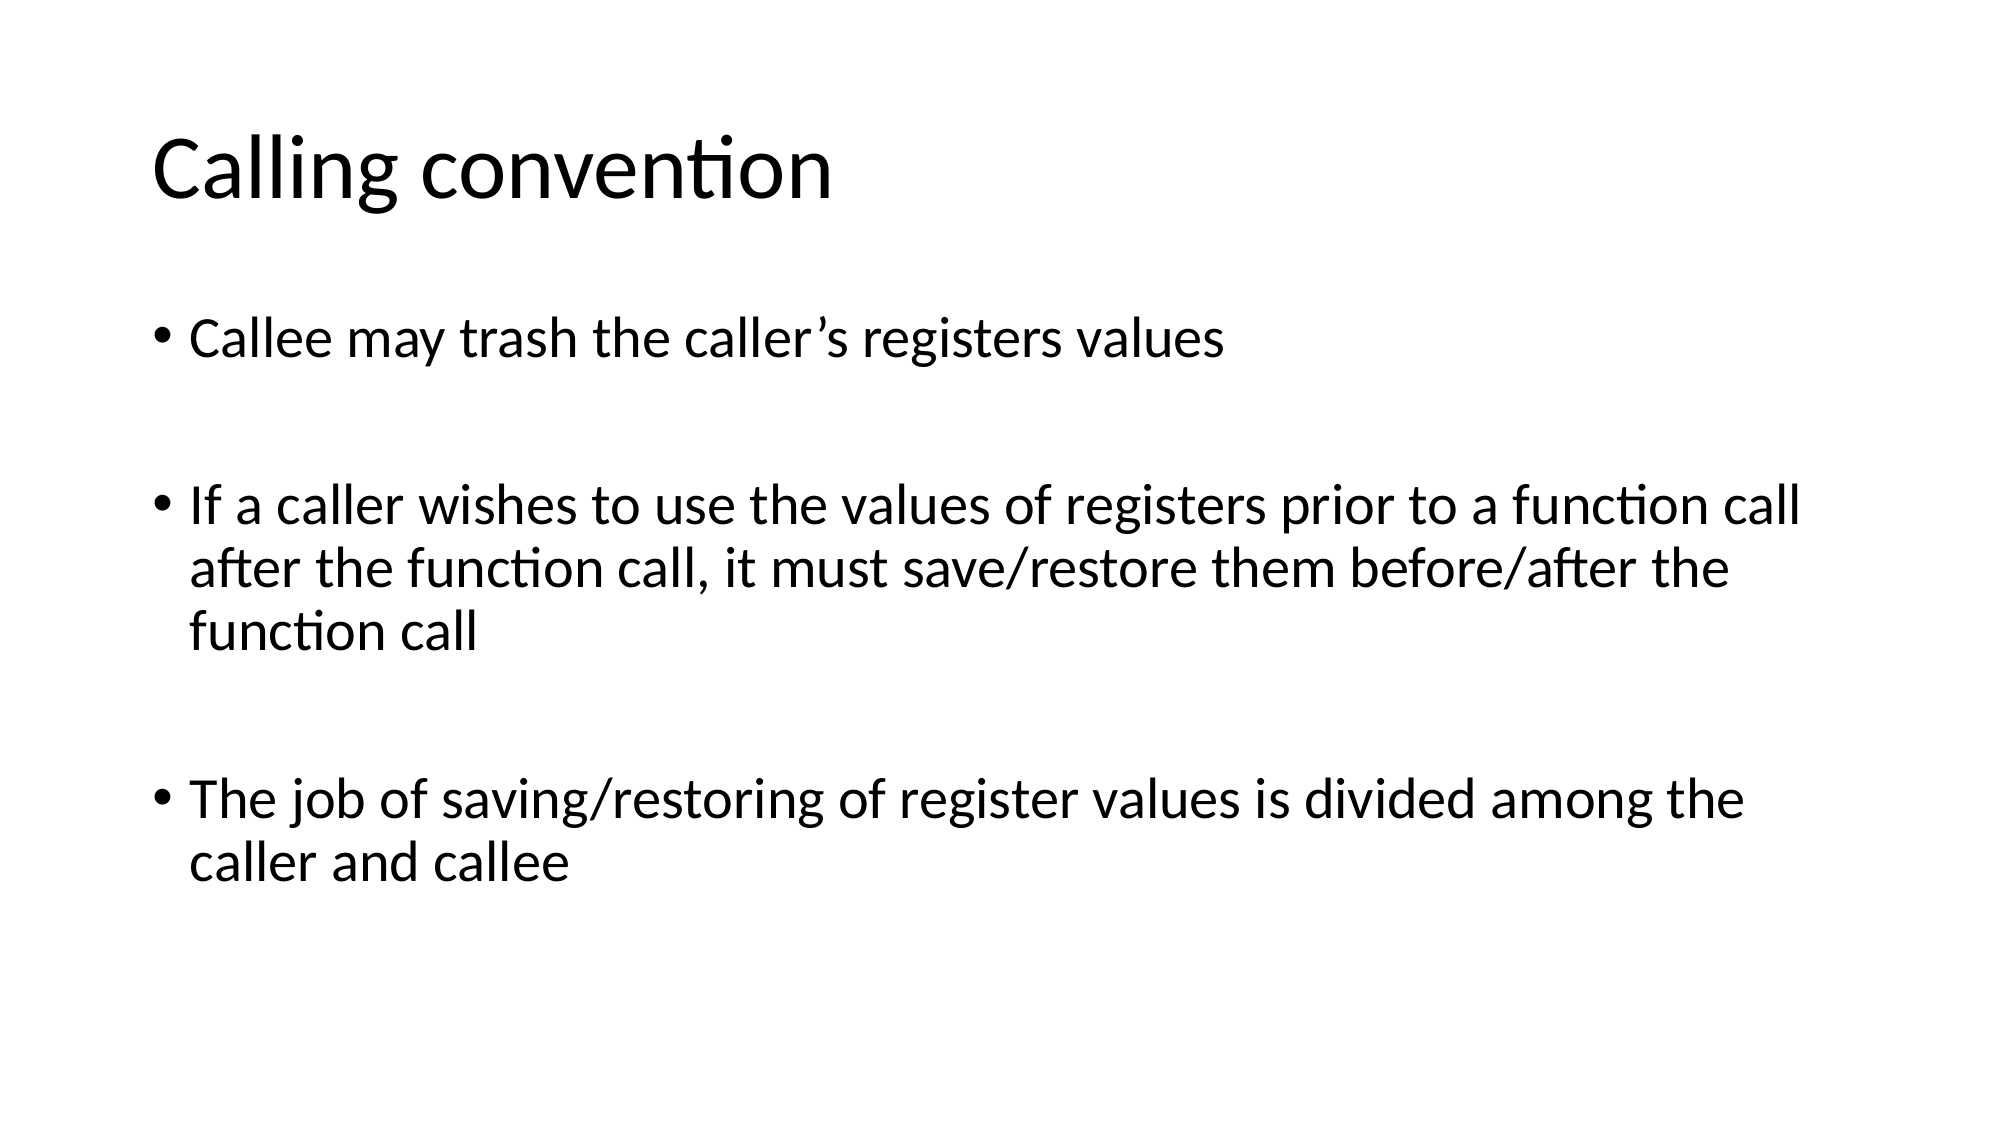

# Calling convention
Callee may trash the caller’s registers values

If a caller wishes to use the values of registers prior to a function call after the function call, it must save/restore them before/after the function call

The job of saving/restoring of register values is divided among the caller and callee